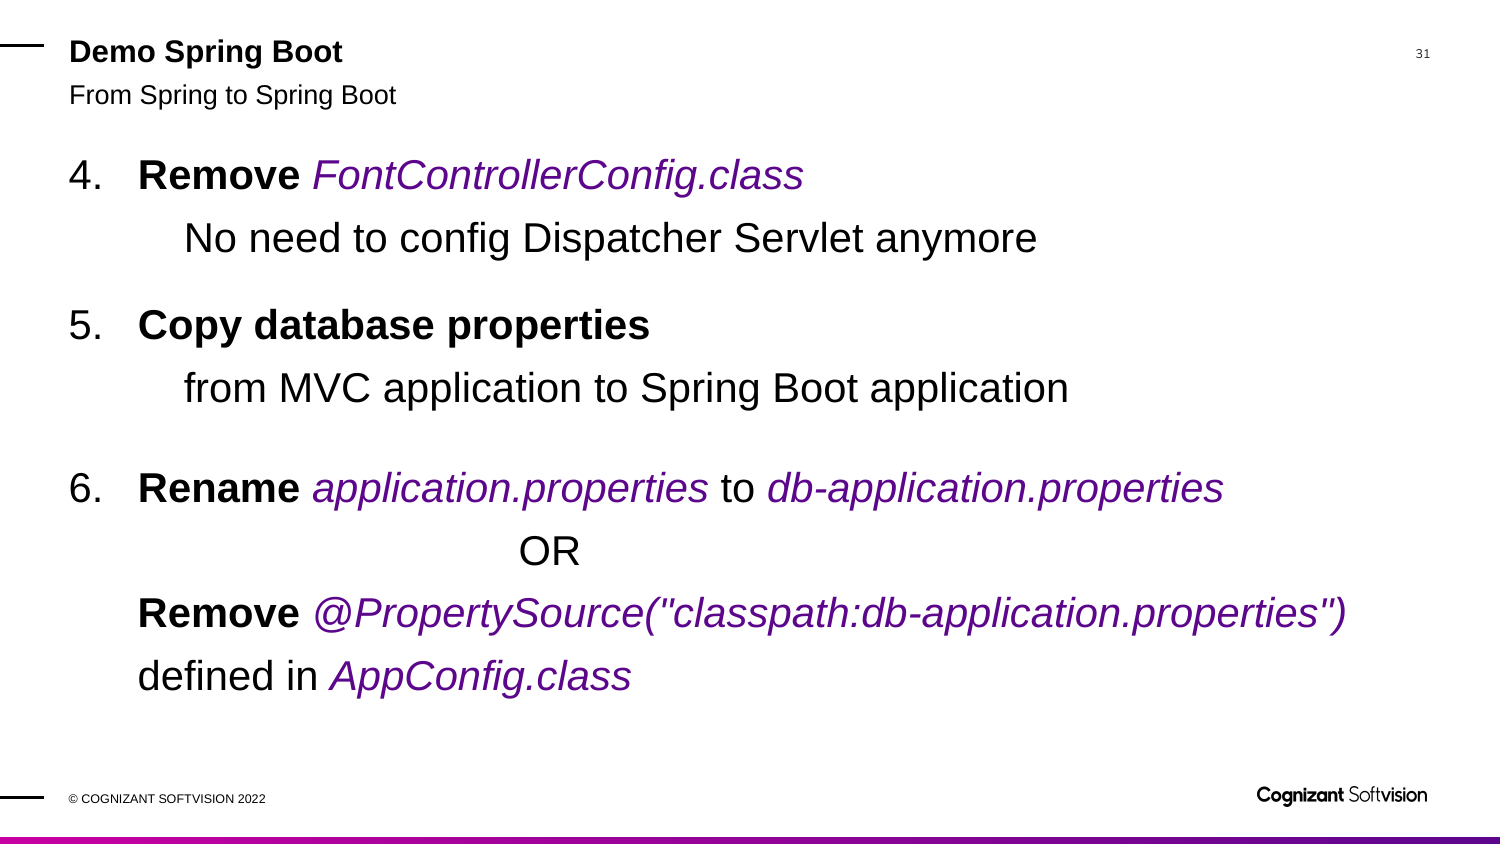

# Demo Spring Boot
From Spring to Spring Boot

4.   Remove FontControllerConfig.class
          No need to config Dispatcher Servlet anymore

5.   Copy database properties
          from MVC application to Spring Boot application

6.   Rename application.properties to db-application.properties
    			OR
      Remove @PropertySource("classpath:db-application.properties")
      defined in AppConfig.class